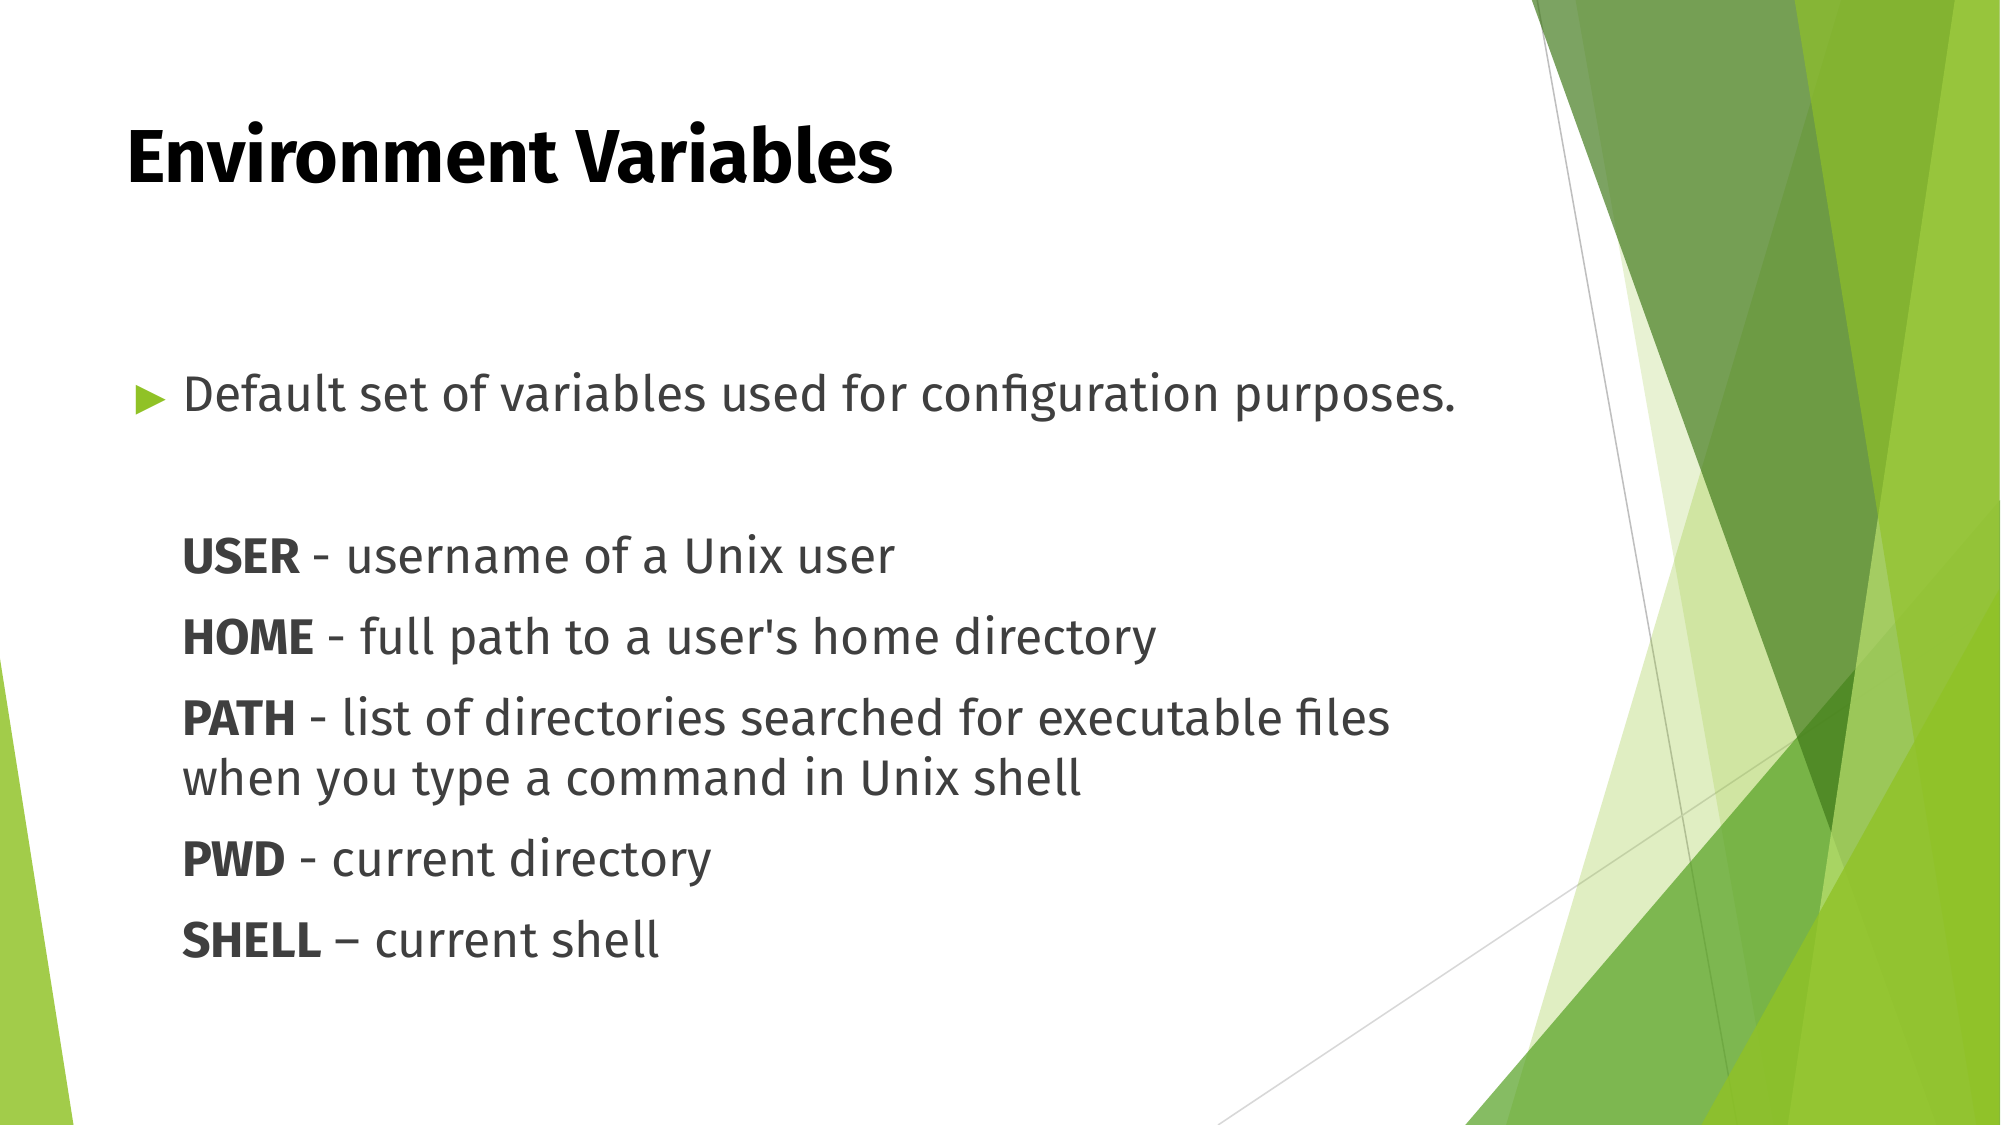

# Environment Variables
Default set of variables used for configuration purposes.

	USER - username of a Unix user
	HOME - full path to a user's home directory
	PATH - list of directories searched for executable files when you type a command in Unix shell
	PWD - current directory
	SHELL – current shell